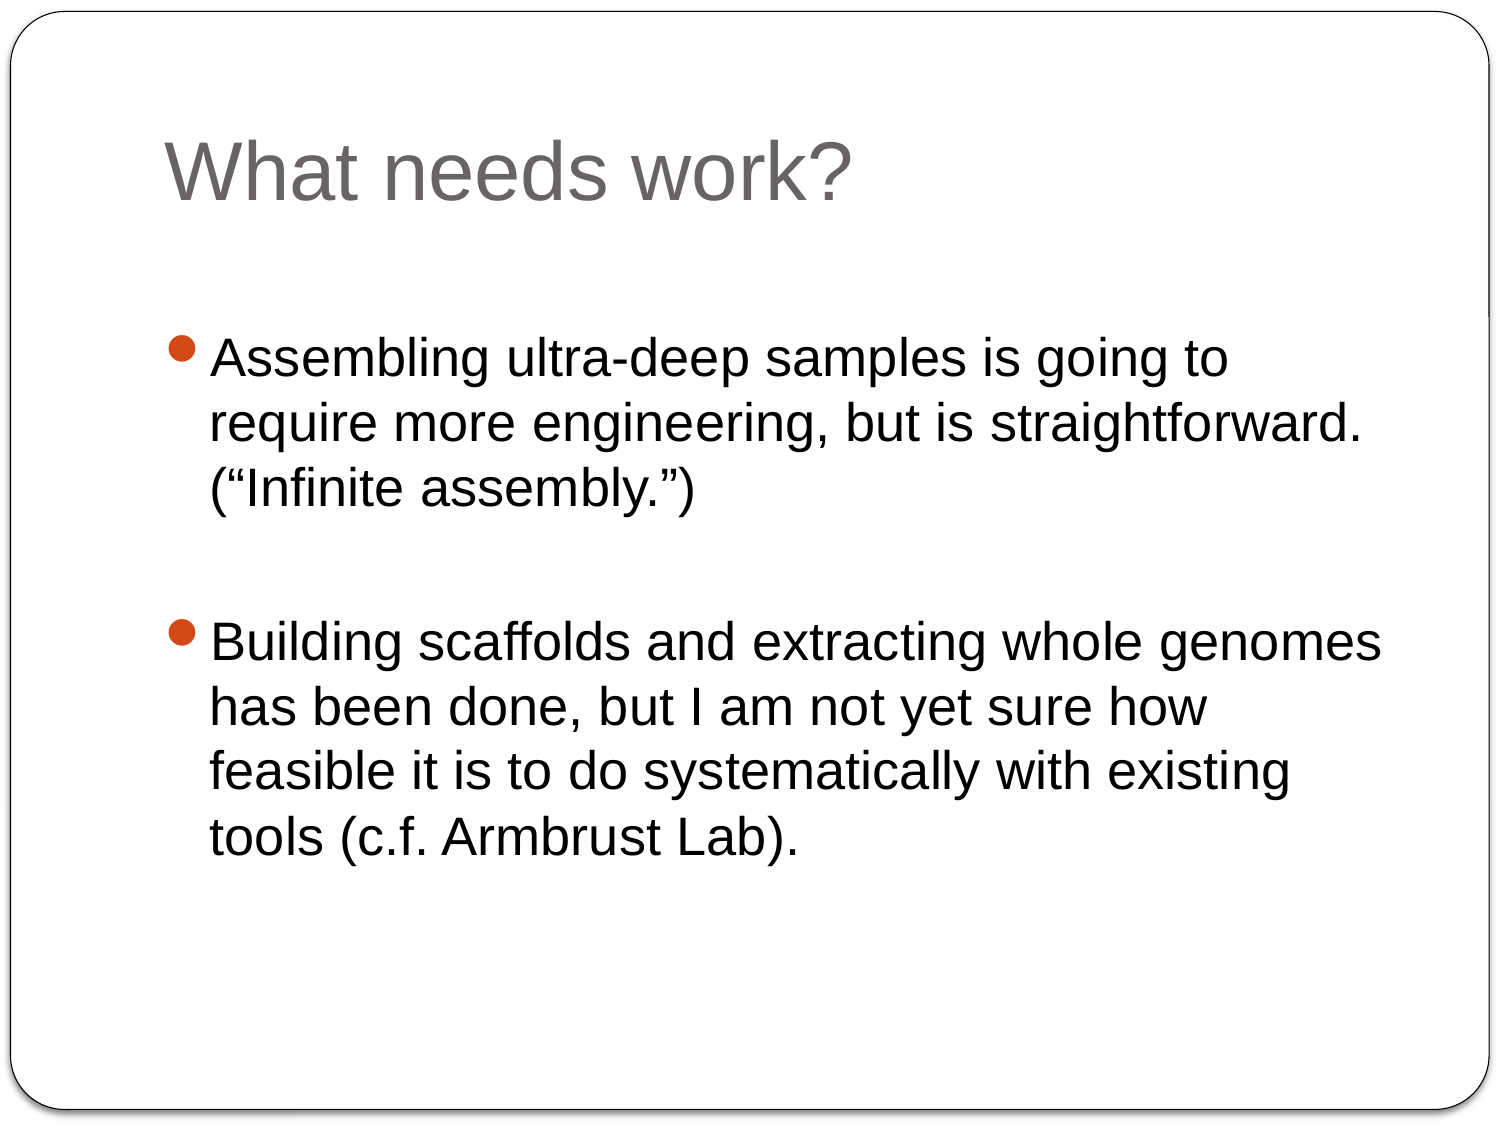

# What needs work?

Assembling ultra-deep samples is going to require more engineering, but is straightforward.  (“Infinite assembly.”)

Building scaffolds and extracting whole genomes has been done, but I am not yet sure how feasible it is to do systematically with existing tools (c.f. Armbrust Lab).